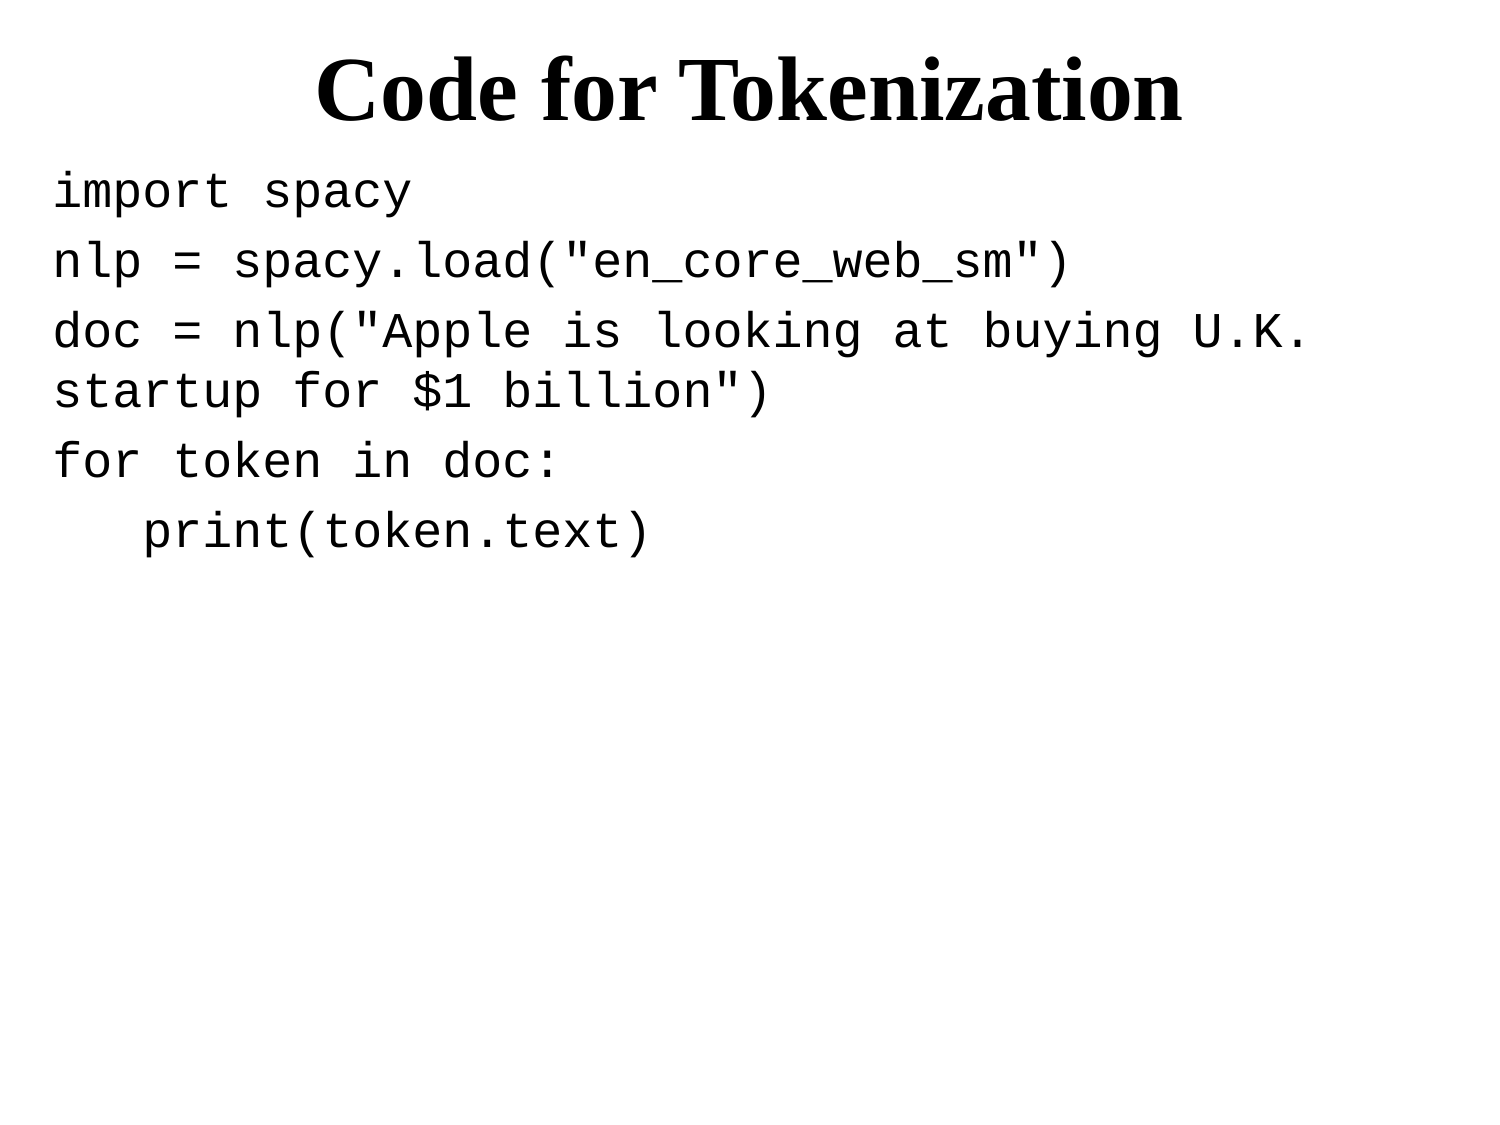

# Code for Tokenization
import spacy
nlp = spacy.load("en_core_web_sm")
doc = nlp("Apple is looking at buying U.K. startup for $1 billion")
for token in doc:
   print(token.text)